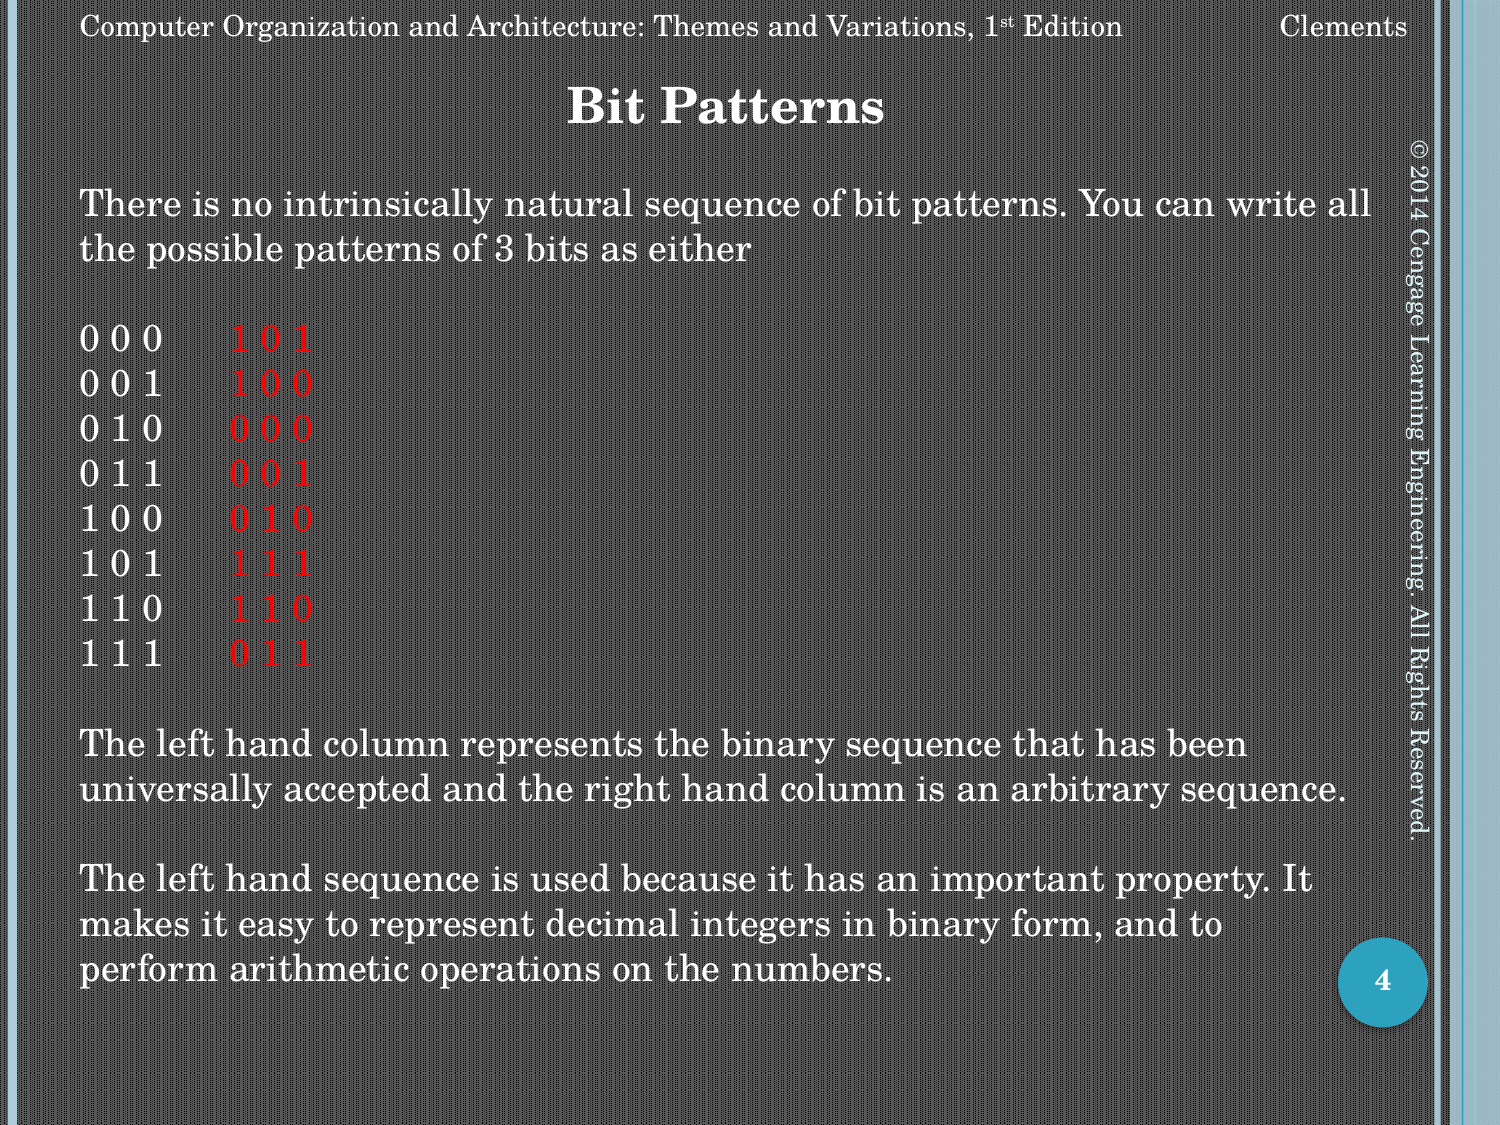

Bit Patterns

There is no intrinsically natural sequence of bit patterns. You can write all the possible patterns of 3 bits as either

0 0 0	1 0 1
0 0 1	1 0 0
0 1 0	0 0 0
0 1 1	0 0 1
1 0 0	0 1 0
1 0 1	1 1 1
1 1 0	1 1 0
1 1 1	0 1 1

The left hand column represents the binary sequence that has been universally accepted and the right hand column is an arbitrary sequence.

The left hand sequence is used because it has an important property. It makes it easy to represent decimal integers in binary form, and to perform arithmetic operations on the numbers.
© 2014 Cengage Learning Engineering. All Rights Reserved.
4